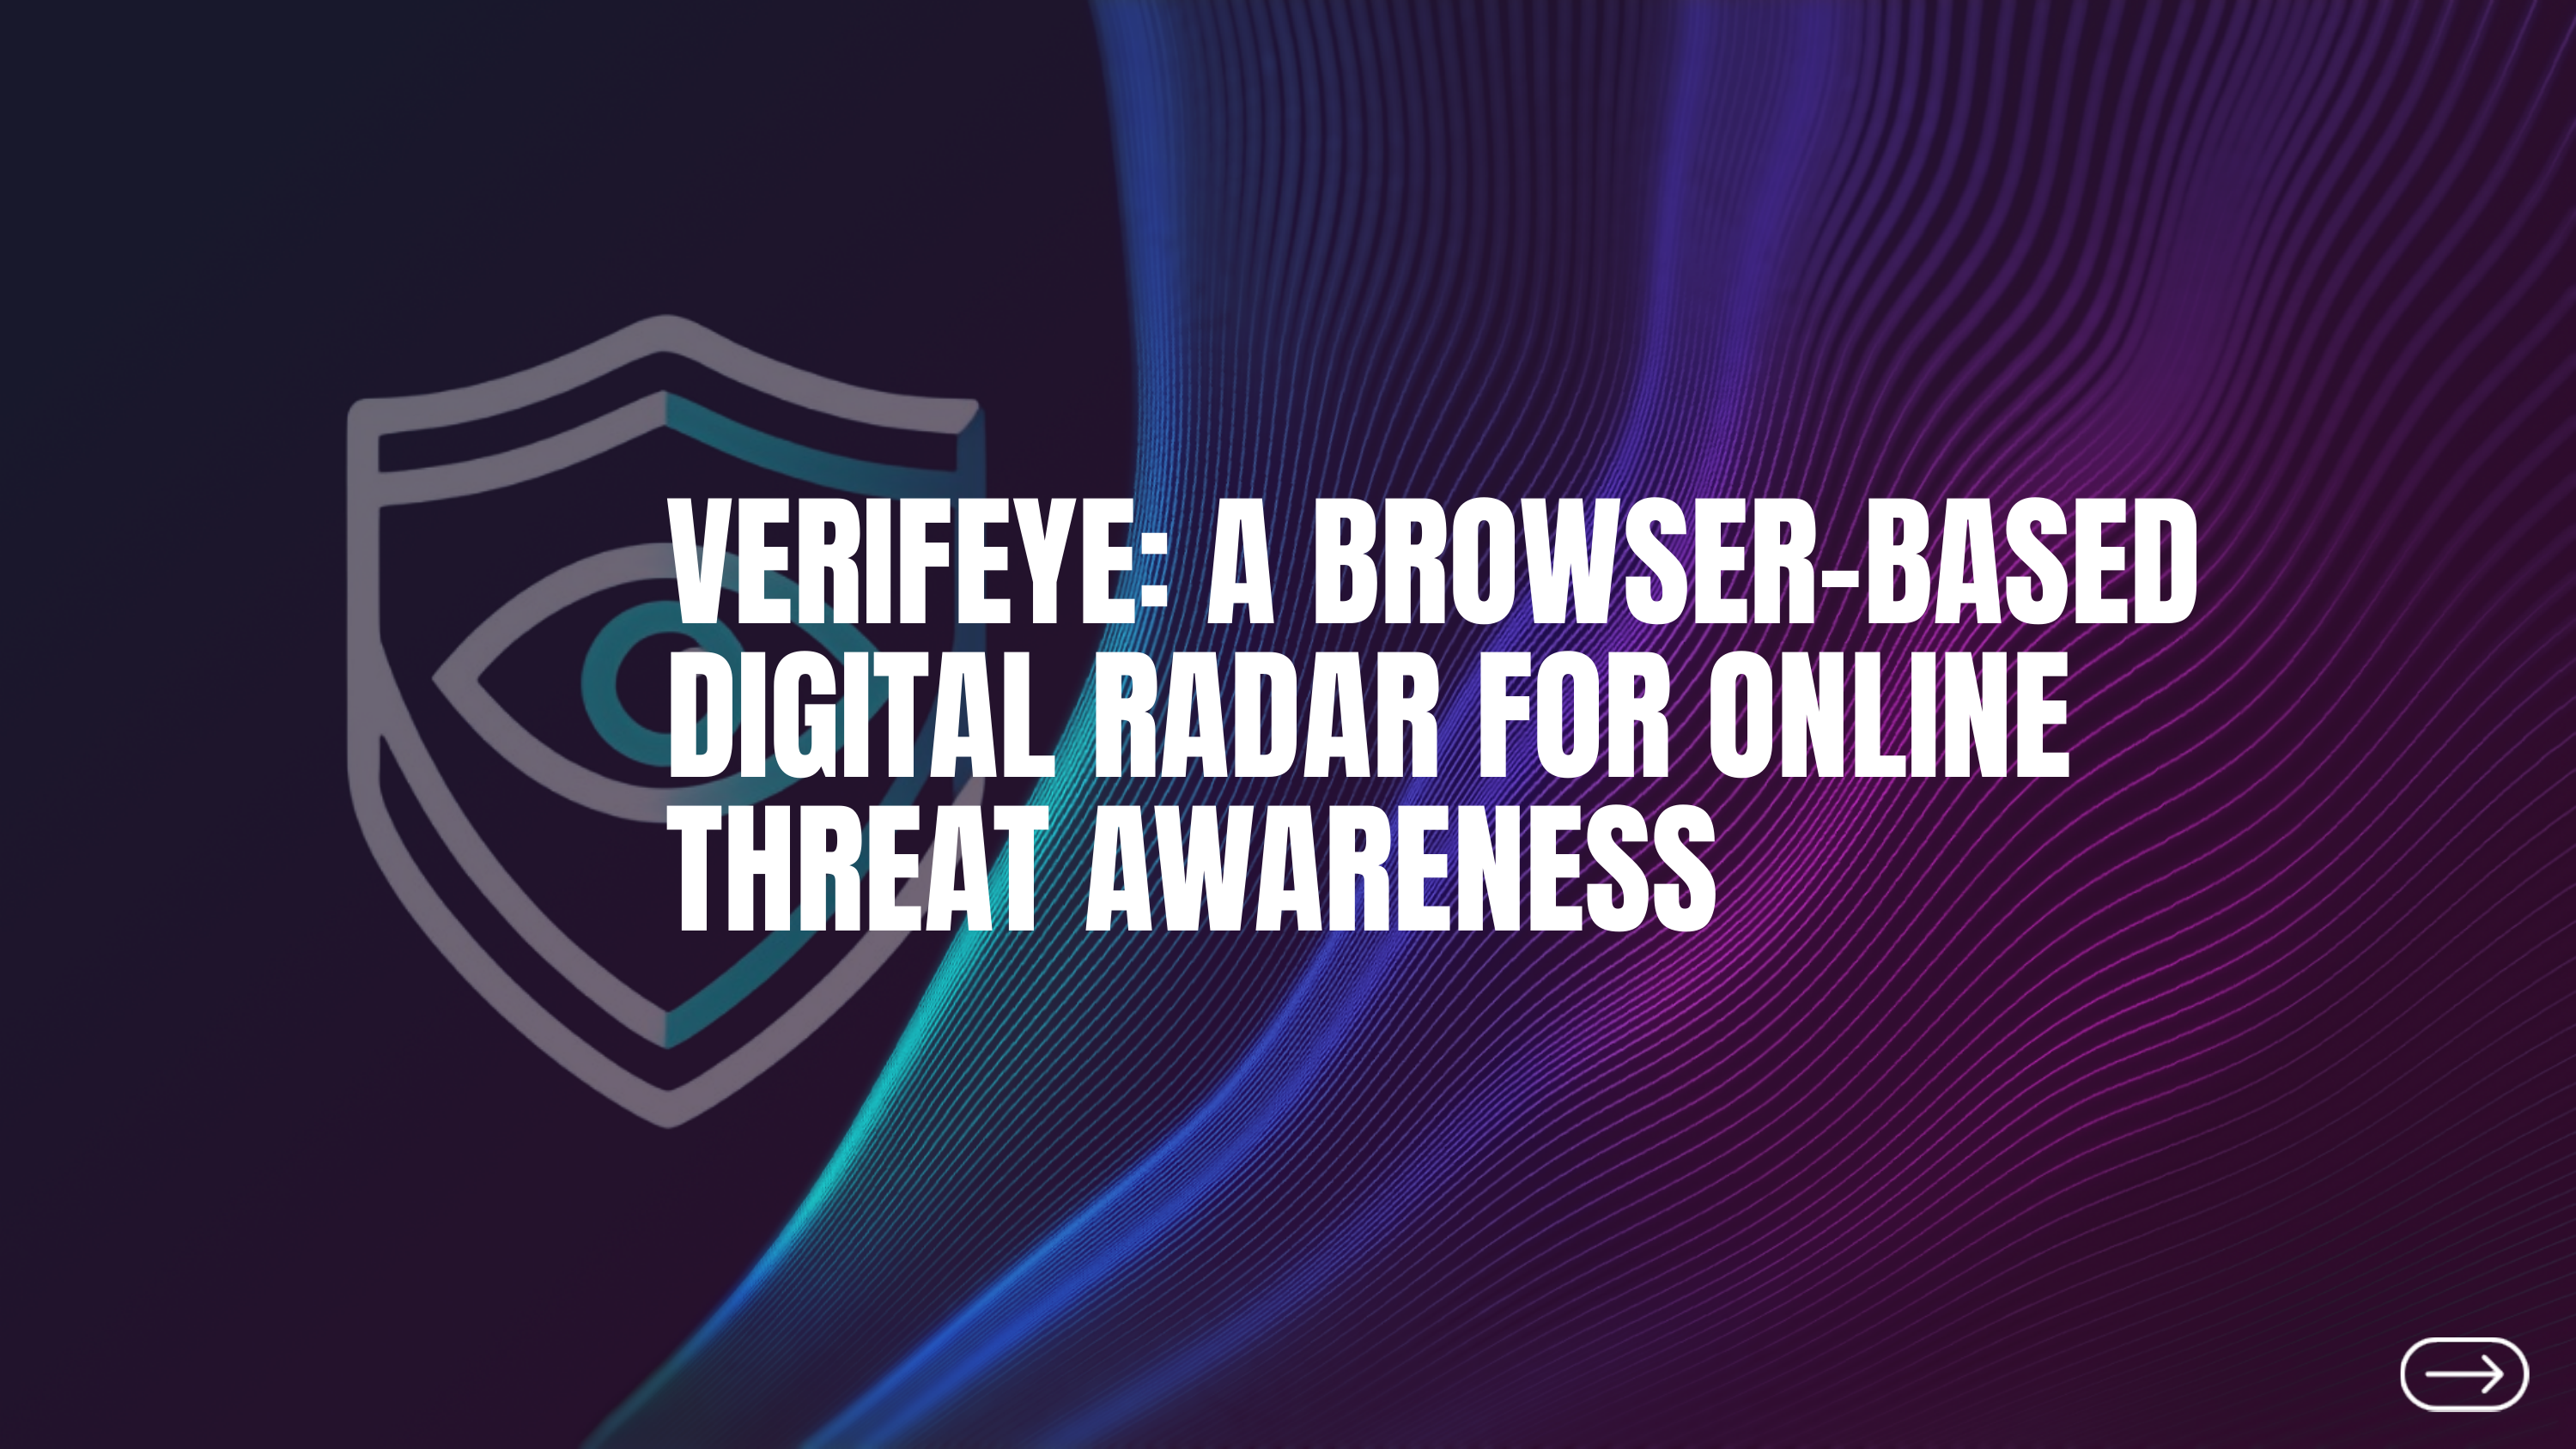

VERIFEYE: A BROWSER-BASED DIGITAL RADAR FOR ONLINE THREAT AWARENESS